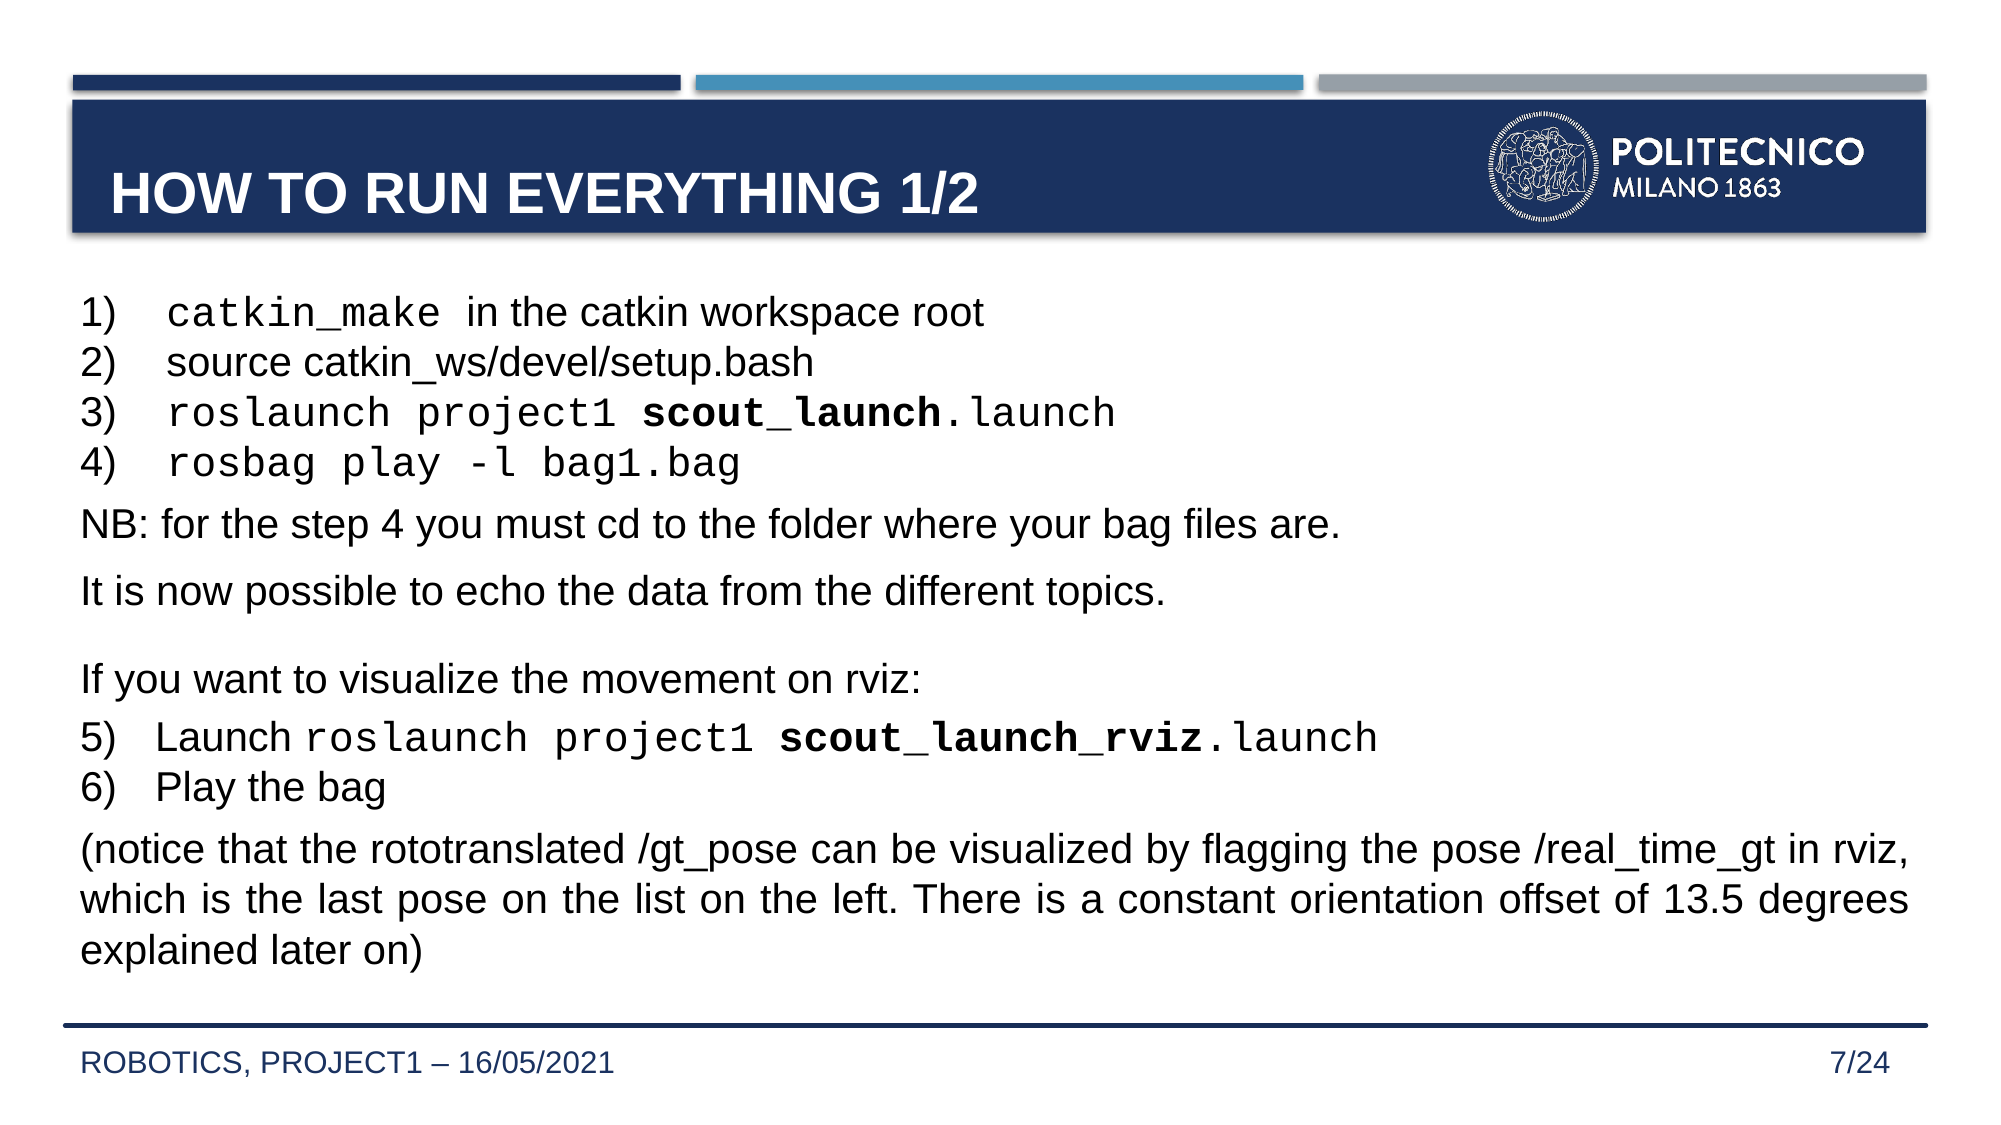

# How to run everything 1/2
 catkin_make in the catkin workspace root
 source catkin_ws/devel/setup.bash
 roslaunch project1 scout_launch.launch
 rosbag play -l bag1.bag
NB: for the step 4 you must cd to the folder where your bag files are.
It is now possible to echo the data from the different topics.
If you want to visualize the movement on rviz:
Launch roslaunch project1 scout_launch_rviz.launch
Play the bag
(notice that the rototranslated /gt_pose can be visualized by flagging the pose /real_time_gt in rviz, which is the last pose on the list on the left. There is a constant orientation offset of 13.5 degrees explained later on)
ROBOTICS, PROJECT1 – 16/05/2021
7/24